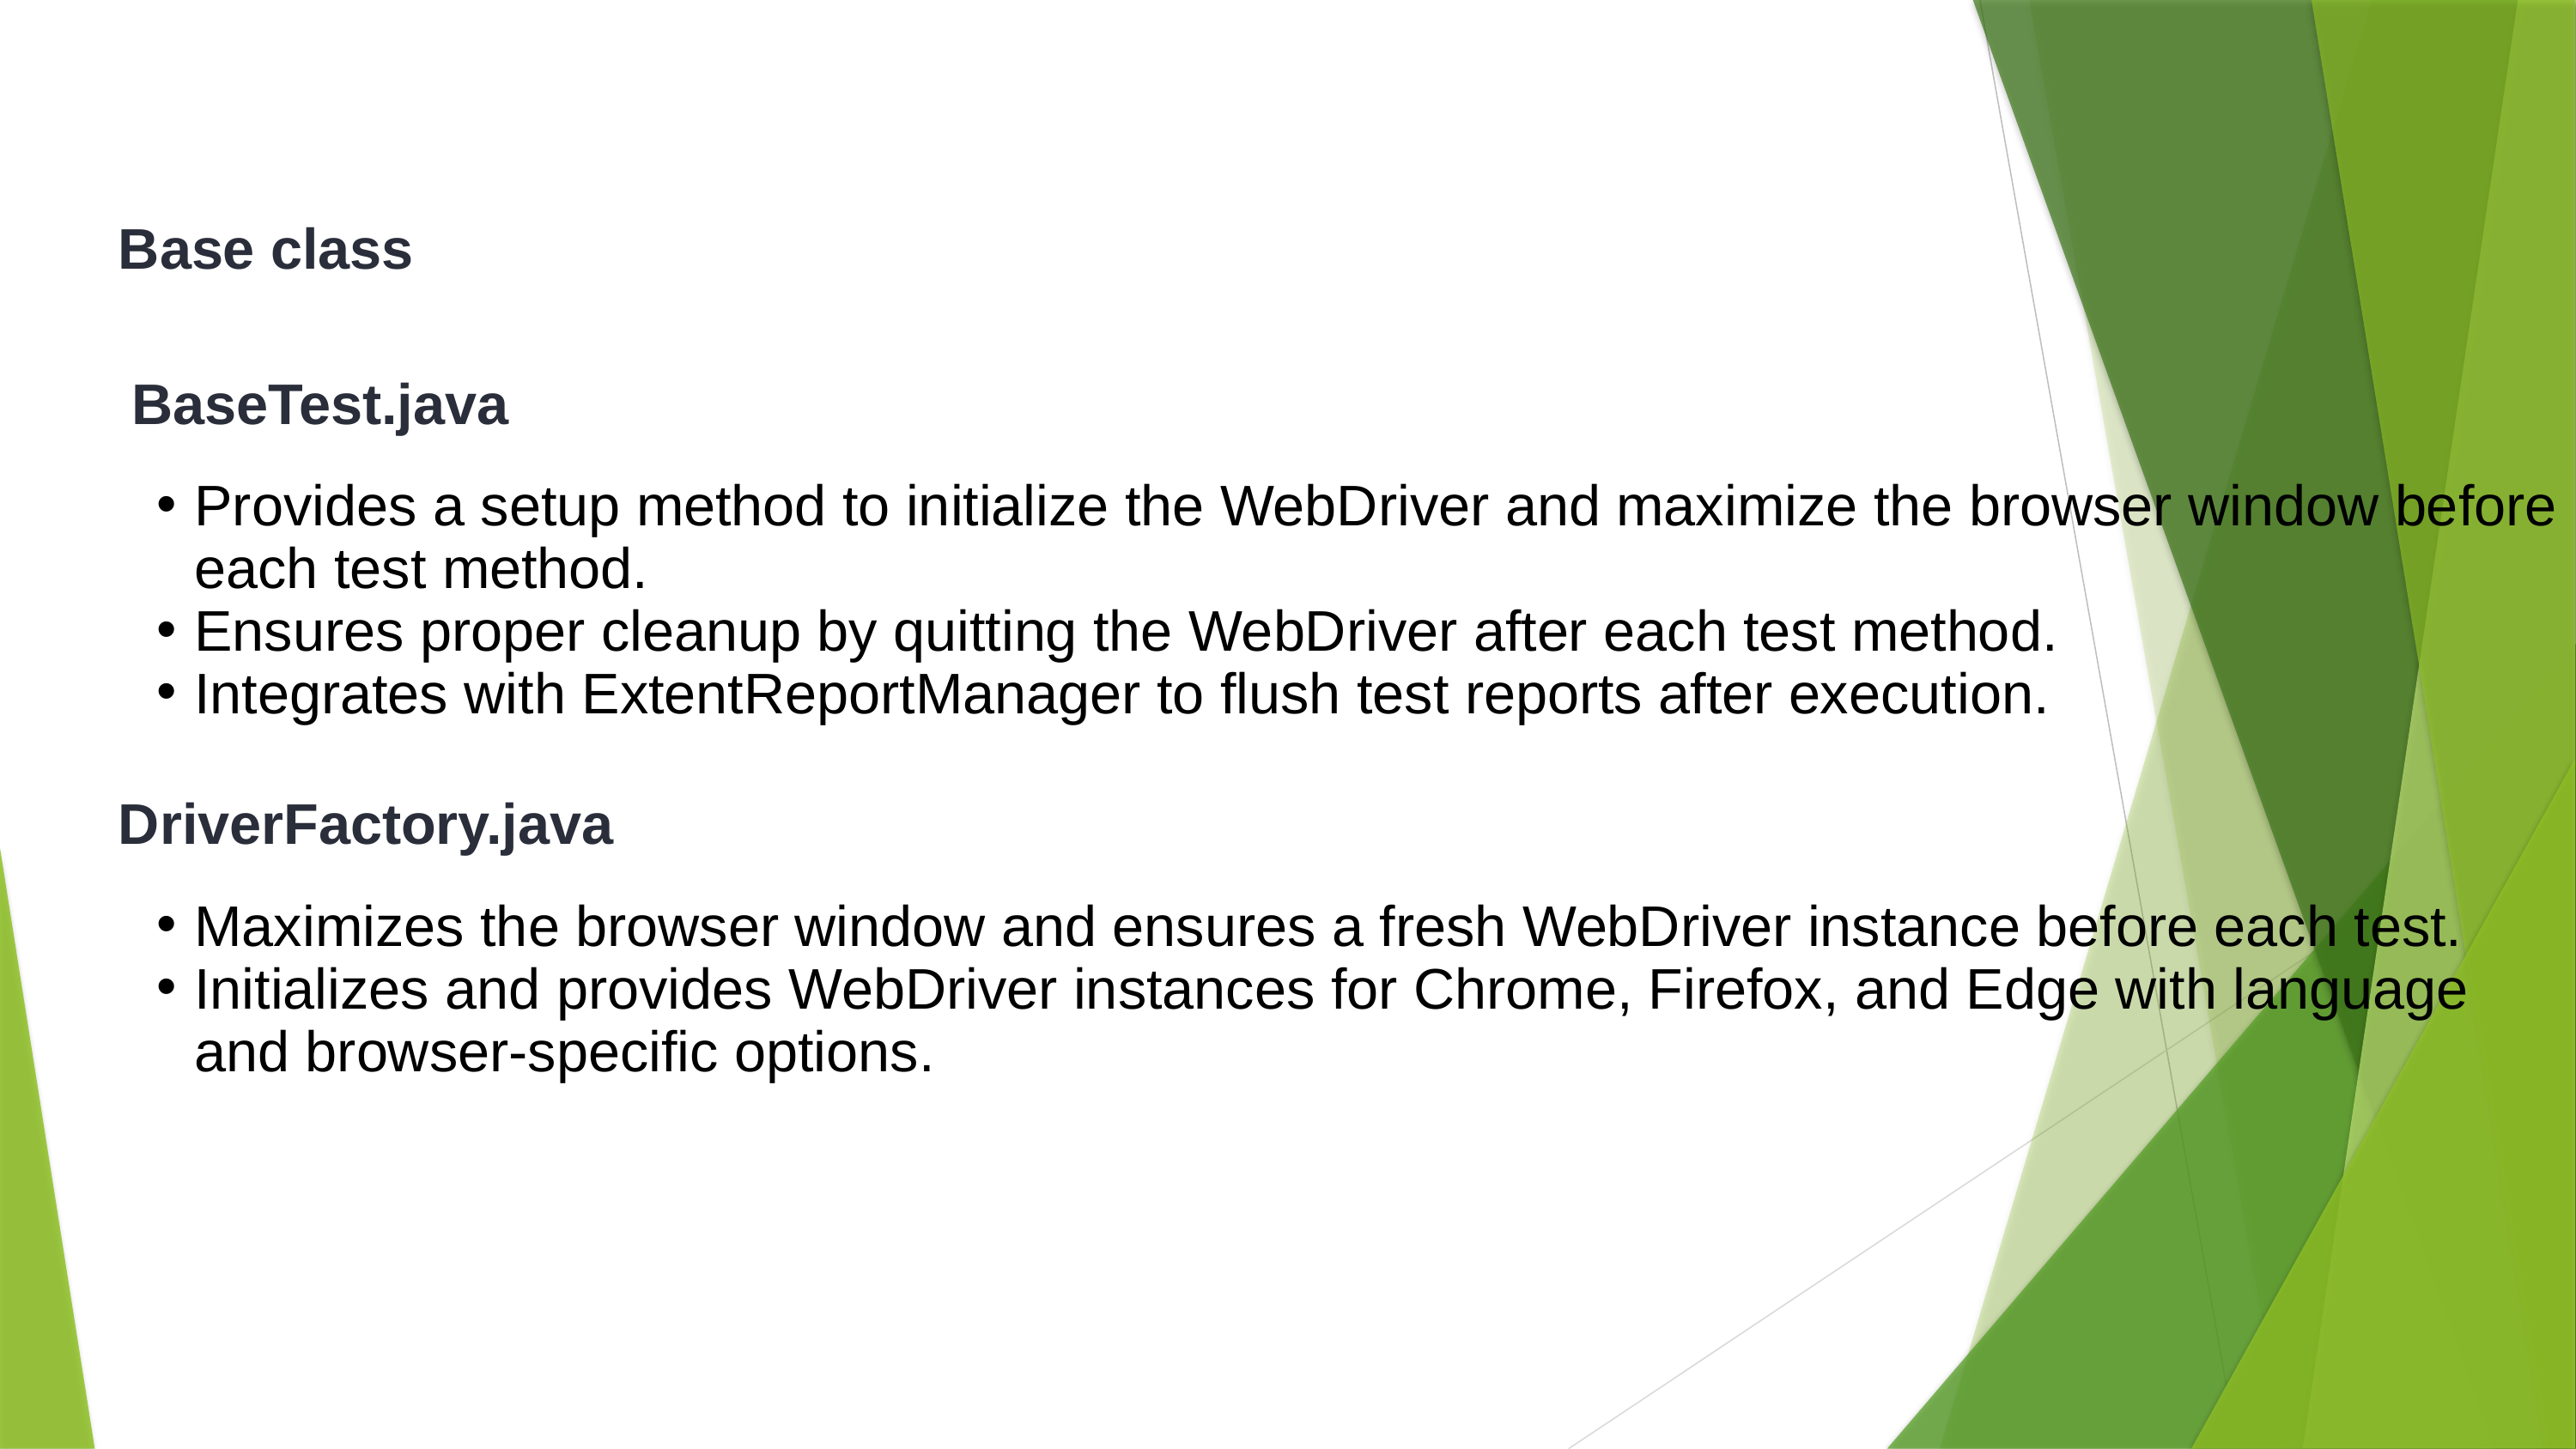

Base class

BaseTest.java

Provides a setup method to initialize the WebDriver and maximize the browser window before each test method.
Ensures proper cleanup by quitting the WebDriver after each test method.
Integrates with ExtentReportManager to flush test reports after execution.

DriverFactory.java

Maximizes the browser window and ensures a fresh WebDriver instance before each test.
Initializes and provides WebDriver instances for Chrome, Firefox, and Edge with language and browser-specific options.